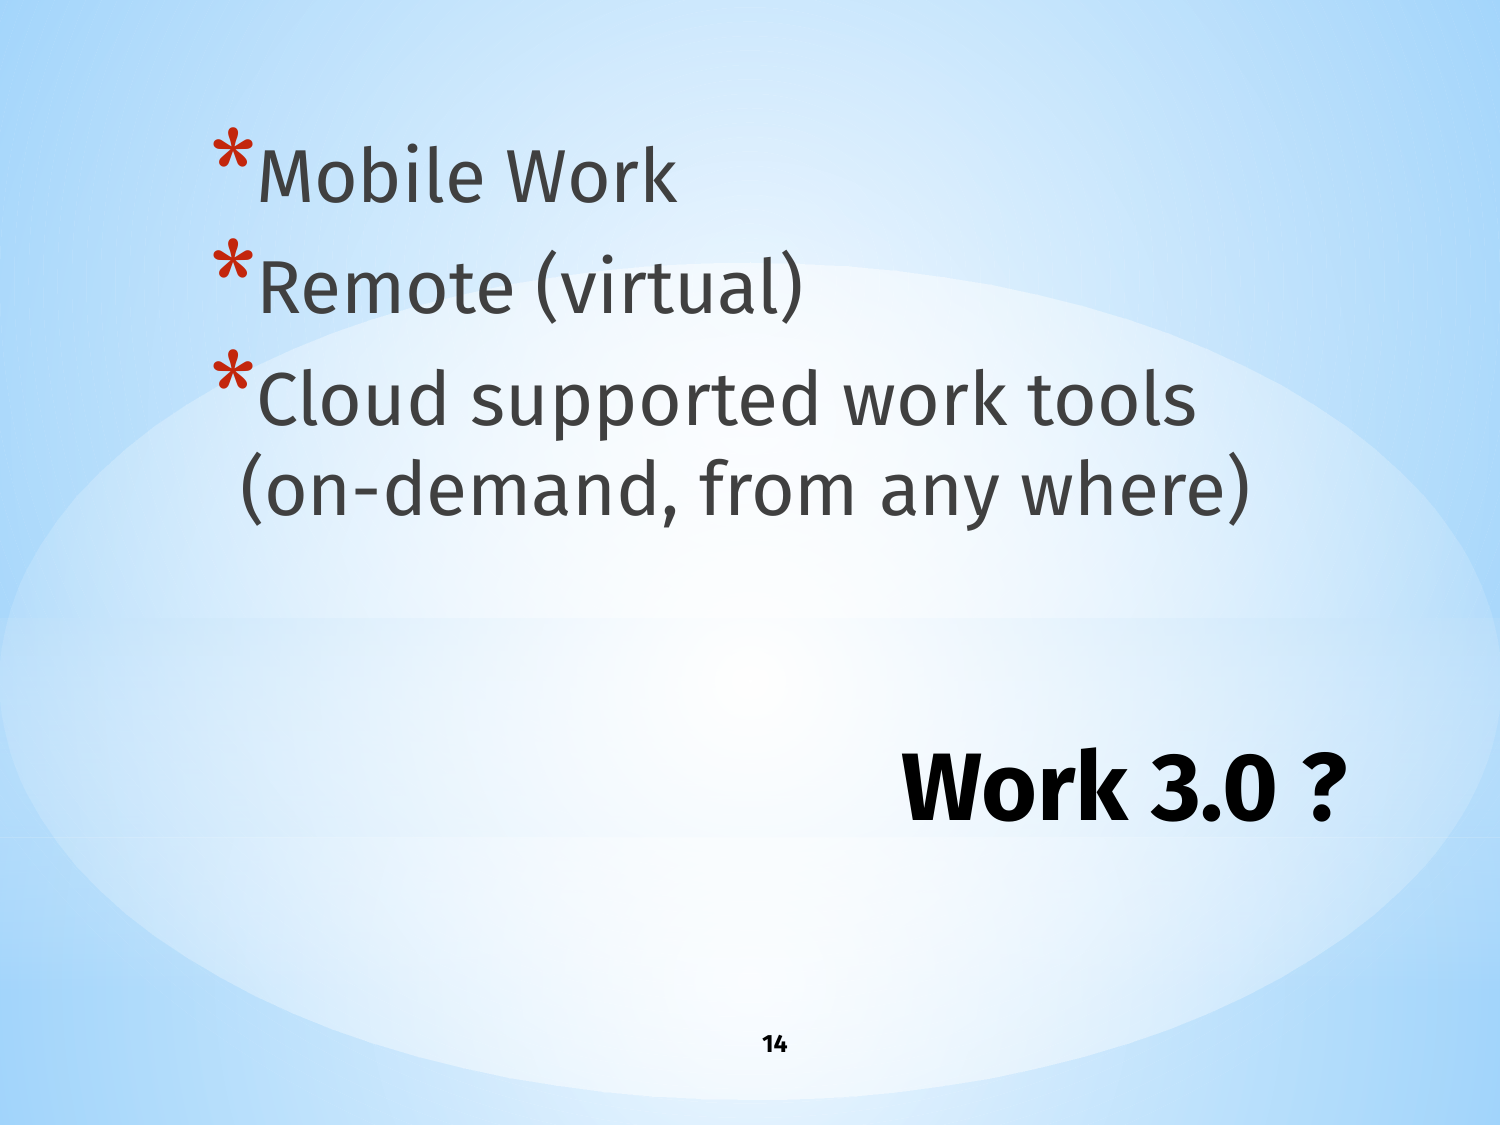

Mobile Work
Remote (virtual)
Cloud supported work tools (on-demand, from any where)
# Work 3.0 ?
14